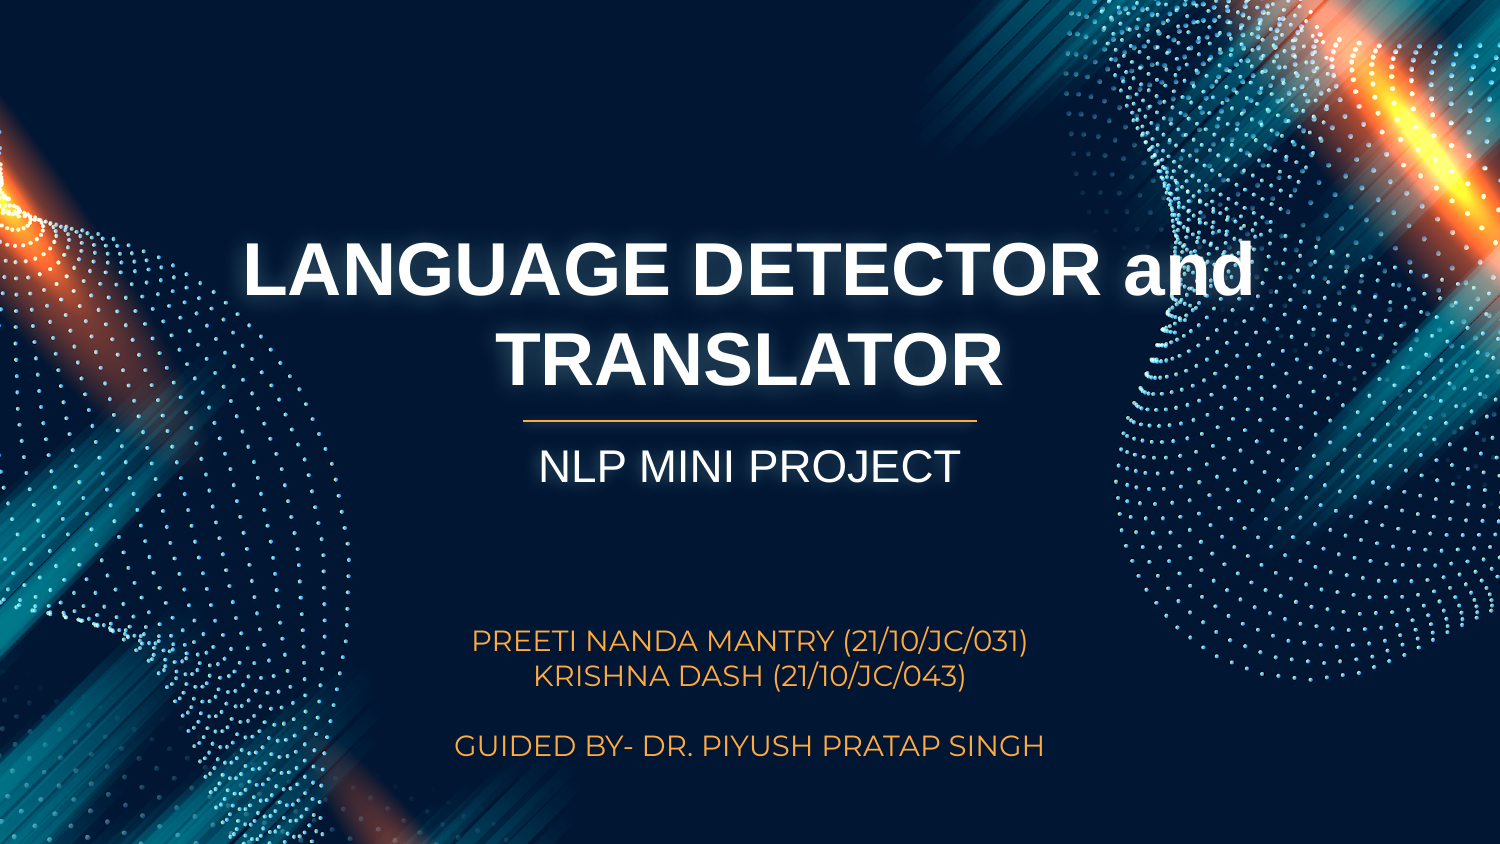

# LANGUAGE DETECTOR and TRANSLATOR
NLP MINI PROJECT
PREETI NANDA MANTRY (21/10/JC/031)
KRISHNA DASH (21/10/JC/043)

GUIDED BY- DR. PIYUSH PRATAP SINGH